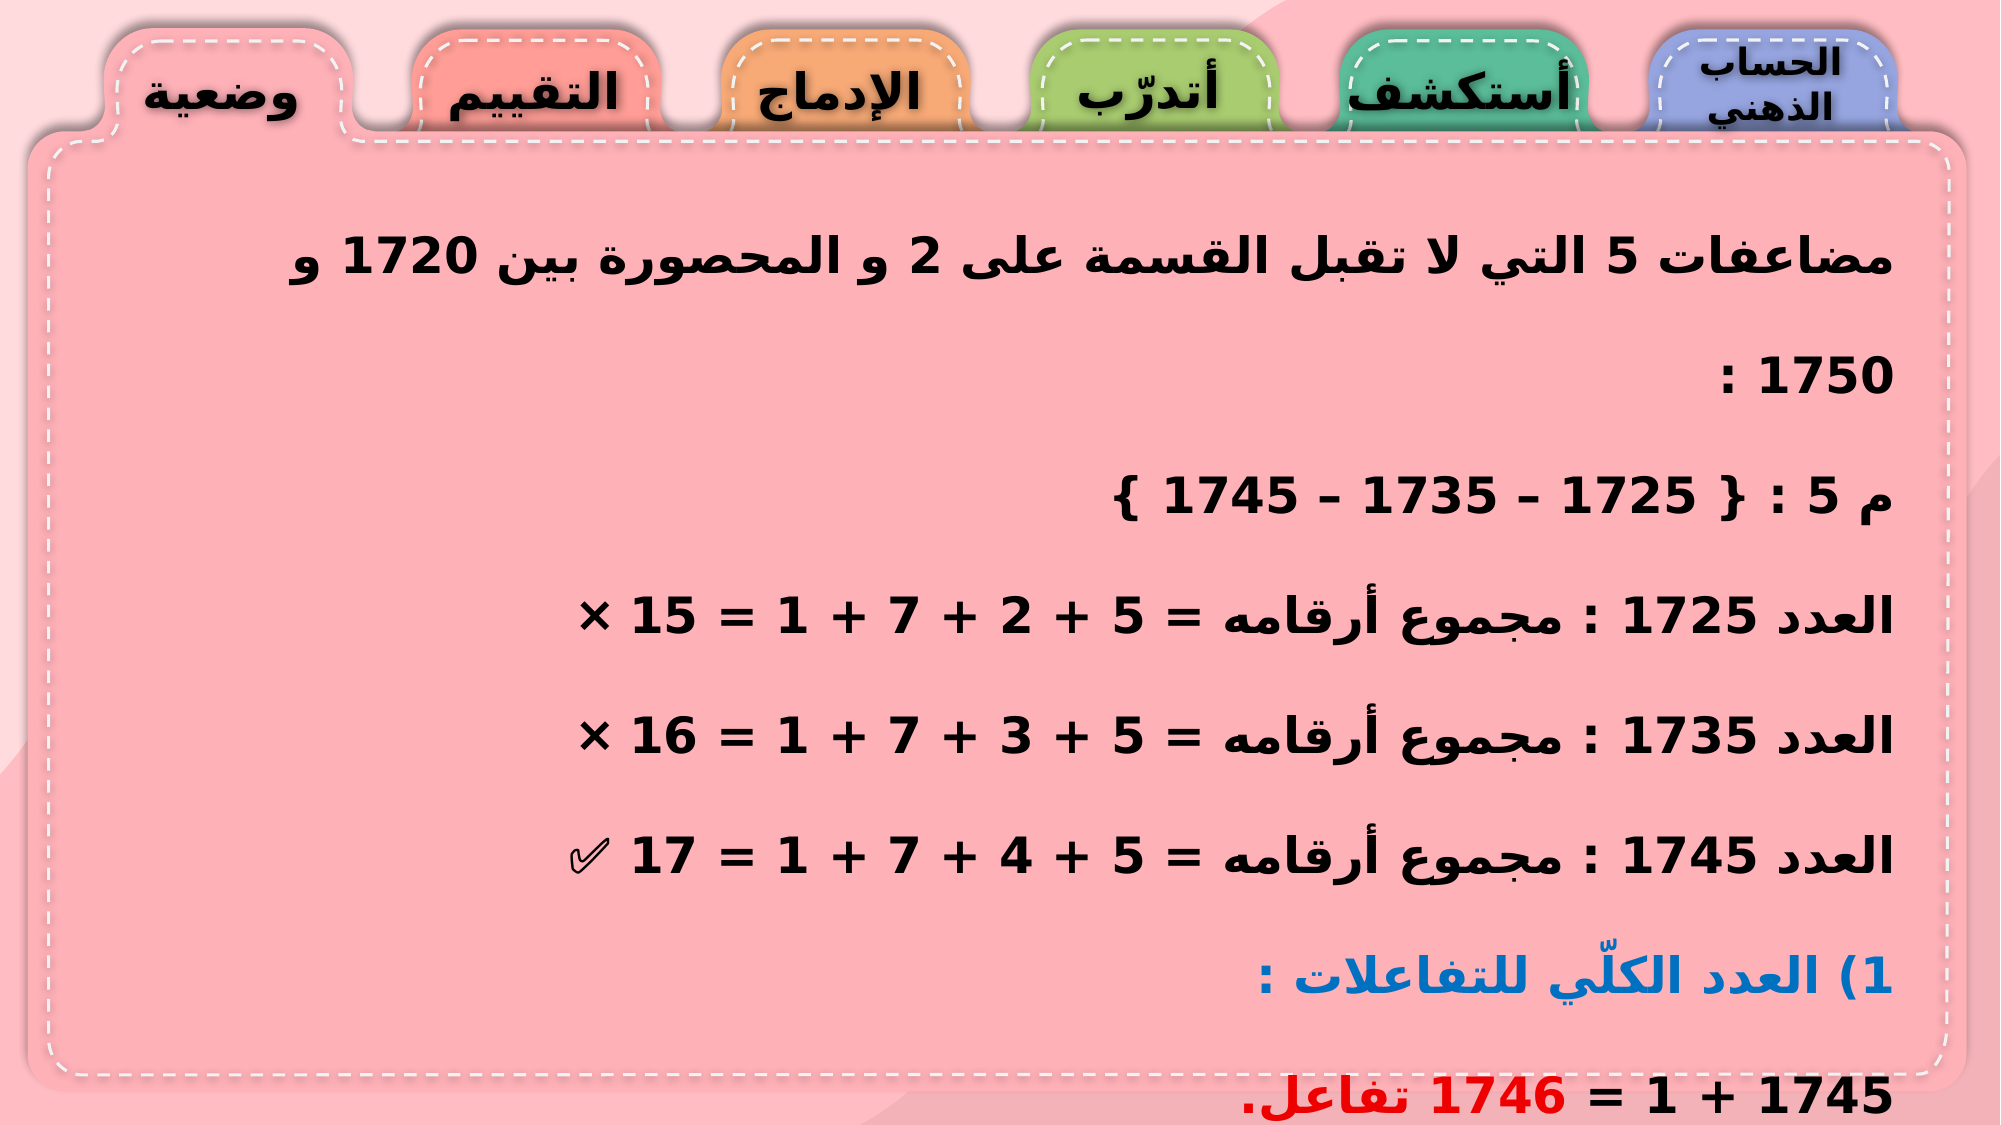

الحساب
الذهني
أتدرّب
وضعية
التقييم
الإدماج
أستكشف
مضاعفات 5 التي لا تقبل القسمة على 2 و المحصورة بين 1720 و 1750 :
م 5 : { 1725 – 1735 – 1745 }
العدد 1725 : مجموع أرقامه = 5 + 2 + 7 + 1 = 15 ❌
العدد 1735 : مجموع أرقامه = 5 + 3 + 7 + 1 = 16 ❌
العدد 1745 : مجموع أرقامه = 5 + 4 + 7 + 1 = 17 ✅
1) العدد الكلّي للتفاعلات :
1745 + 1 = 1746 تفاعل.